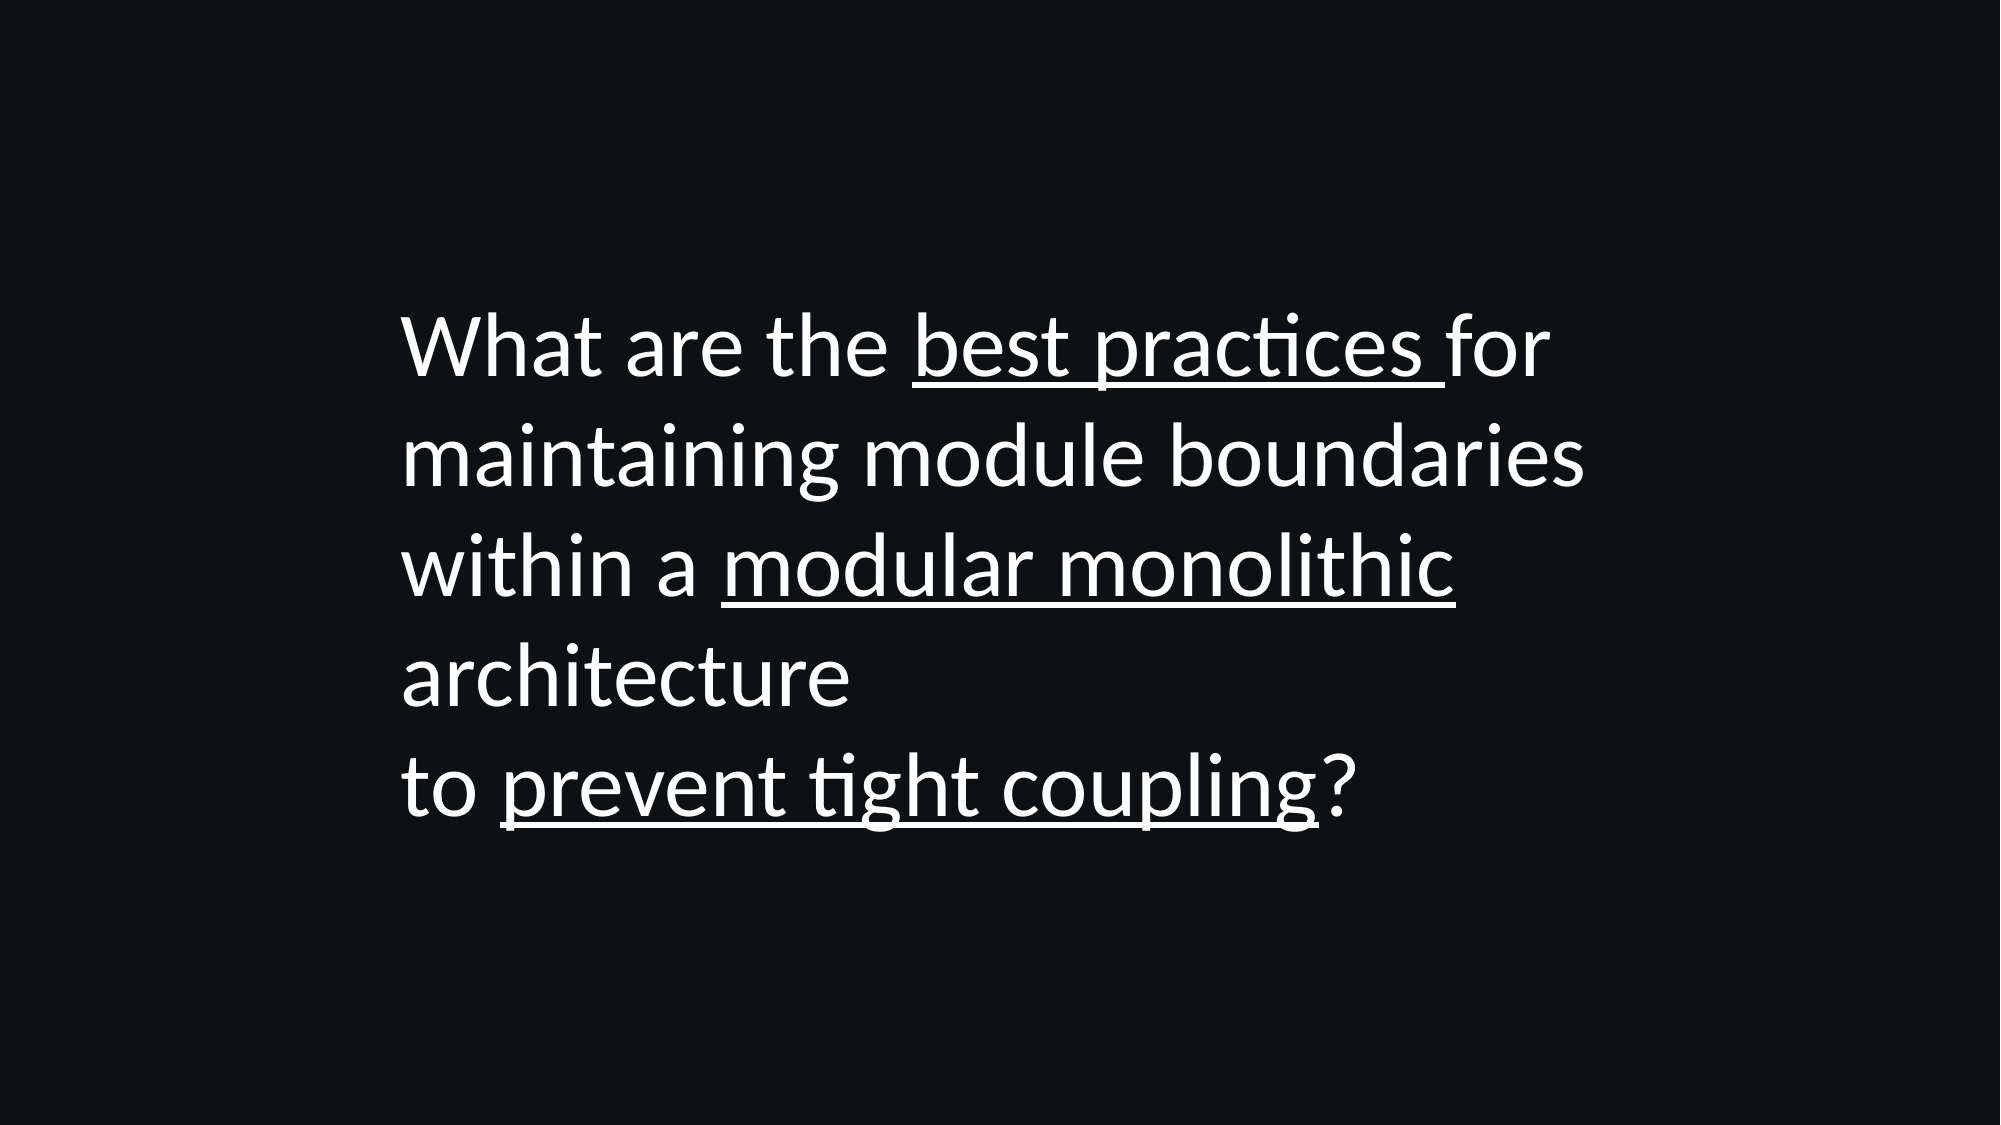

What are the best practices for maintaining module boundaries within a modular monolithic architecture
to prevent tight coupling?